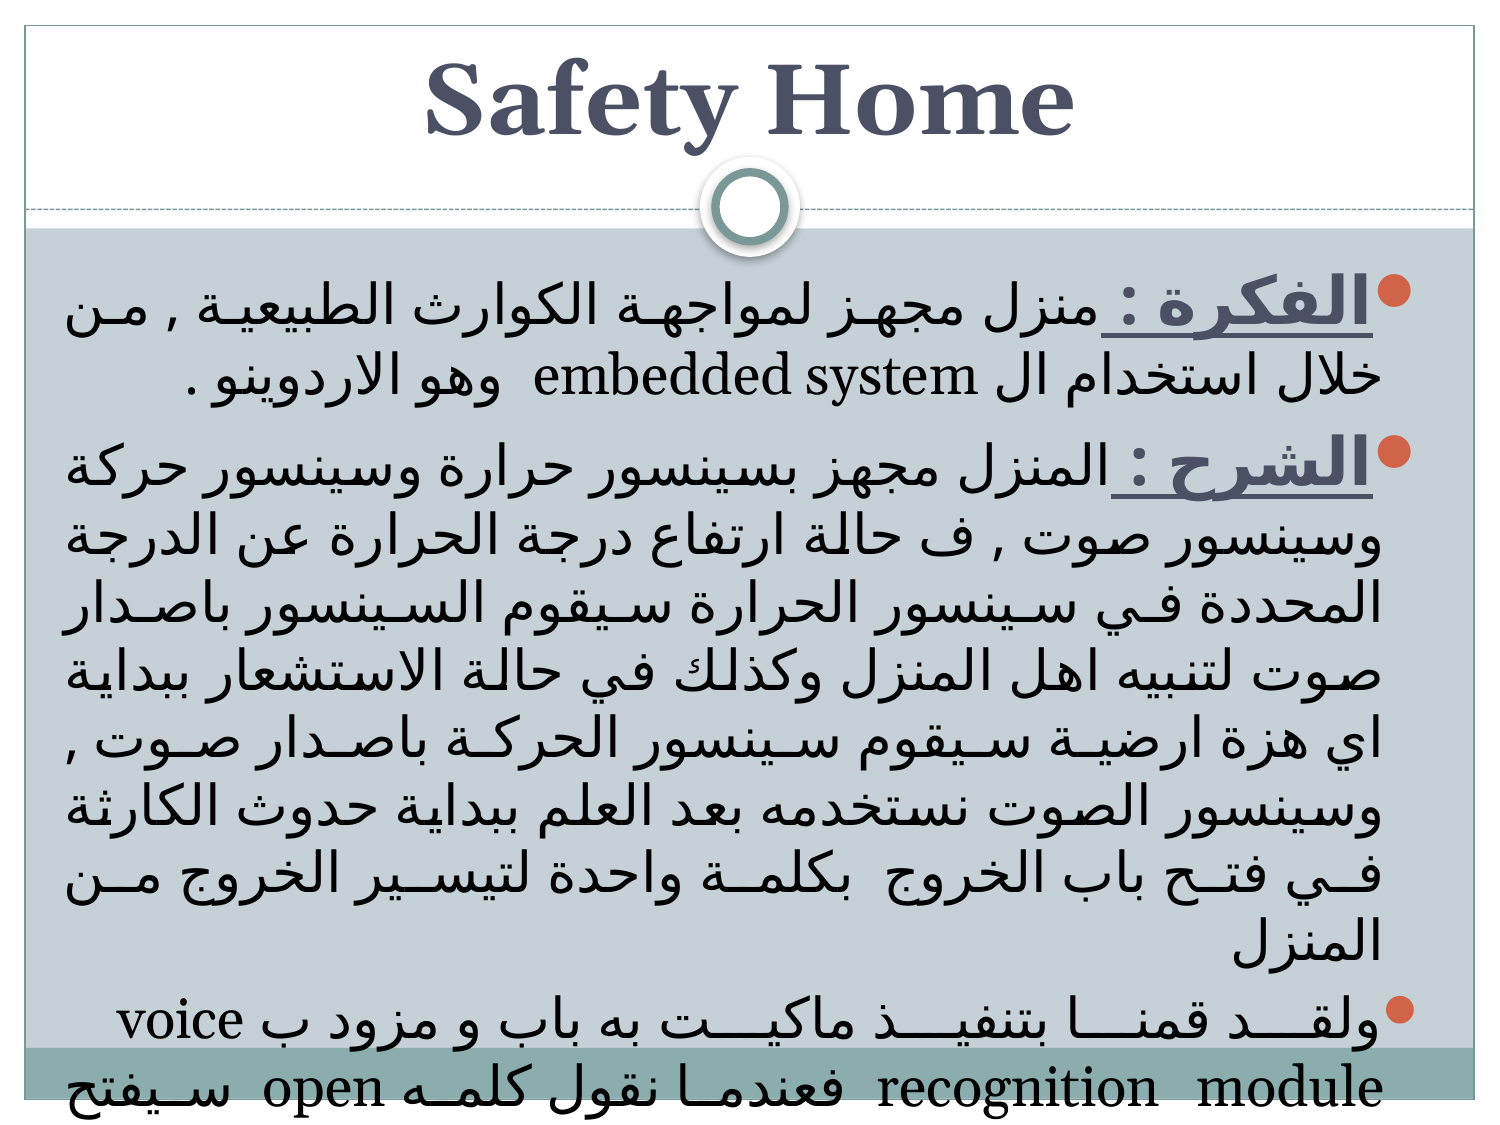

# Safety Home
الفكرة : منزل مجهز لمواجهة الكوارث الطبيعية , من خلال استخدام ال embedded system  وهو الاردوينو .
الشرح : المنزل مجهز بسينسور حرارة وسينسور حركة وسينسور صوت , ف حالة ارتفاع درجة الحرارة عن الدرجة المحددة في سينسور الحرارة سيقوم السينسور باصدار صوت لتنبيه اهل المنزل وكذلك في حالة الاستشعار ببداية اي هزة ارضية سيقوم سينسور الحركة باصدار صوت , وسينسور الصوت نستخدمه بعد العلم ببداية حدوث الكارثة في فتح باب الخروج  بكلمة واحدة لتيسير الخروج من المنزل
ولقد قمنا بتنفيذ ماكيت به باب و مزود ب voice recognition module  فعندما نقول كلمه open  سيفتح الباب عن طريق ال servo motor .